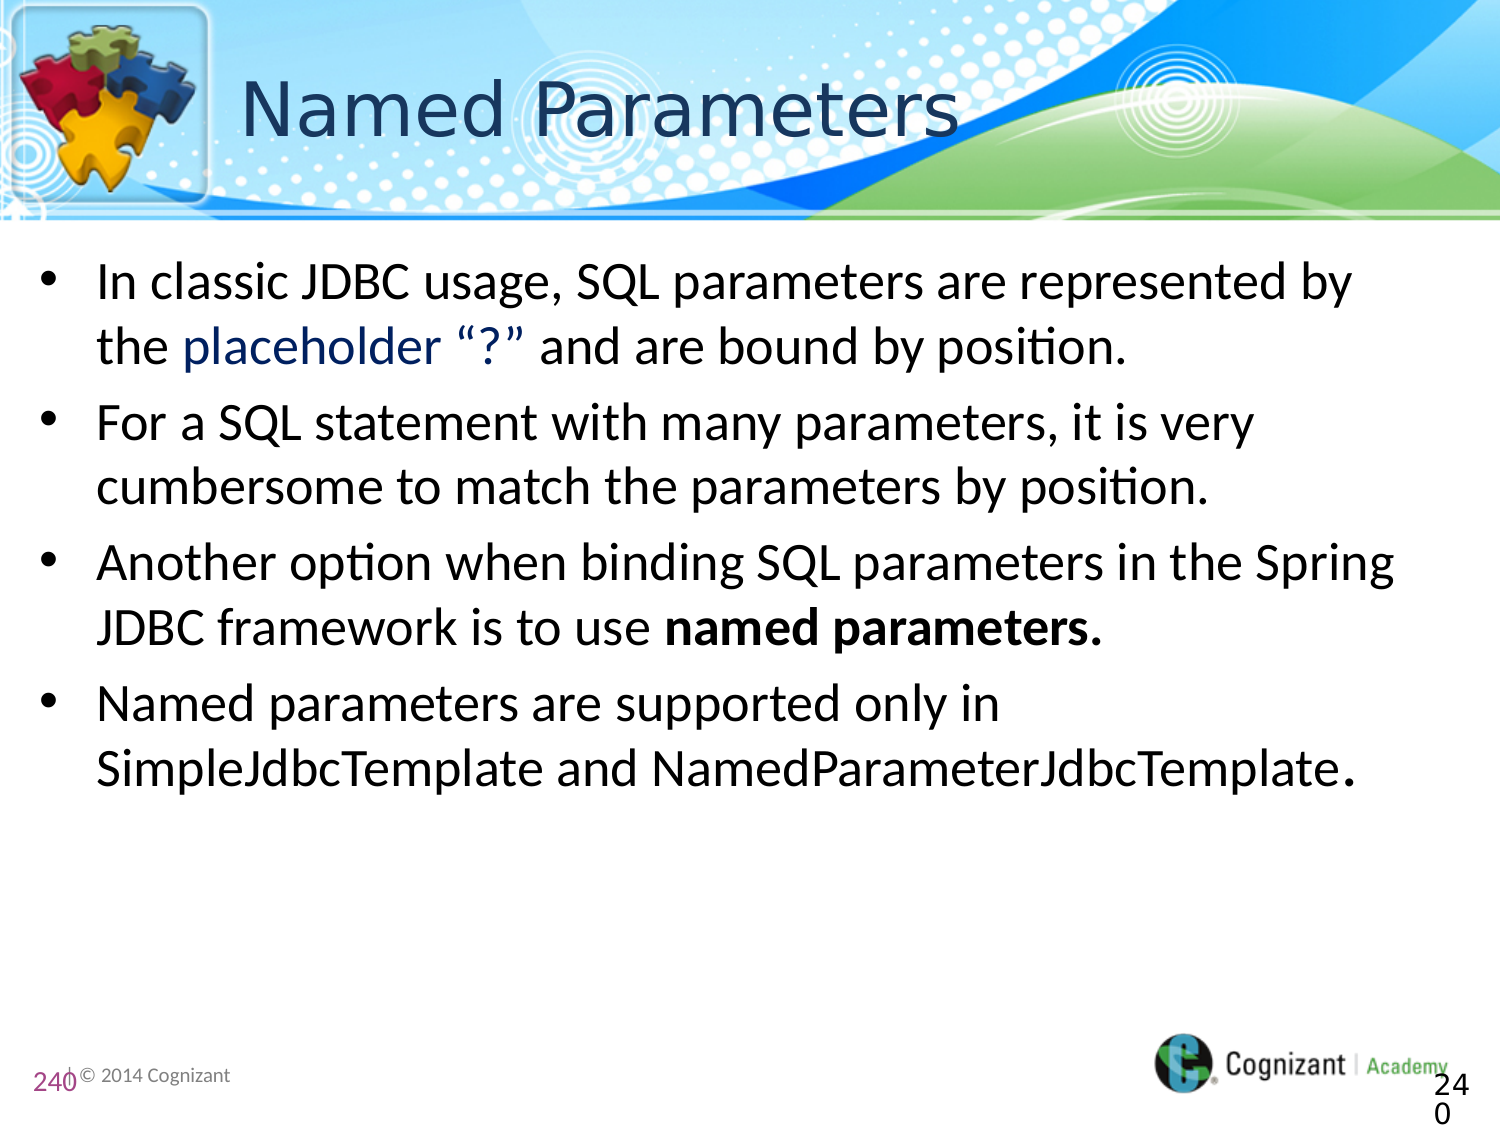

# Named Parameters
In classic JDBC usage, SQL parameters are represented by the placeholder “?” and are bound by position.
For a SQL statement with many parameters, it is very cumbersome to match the parameters by position.
Another option when binding SQL parameters in the Spring JDBC framework is to use named parameters.
Named parameters are supported only in SimpleJdbcTemplate and NamedParameterJdbcTemplate.
240
240